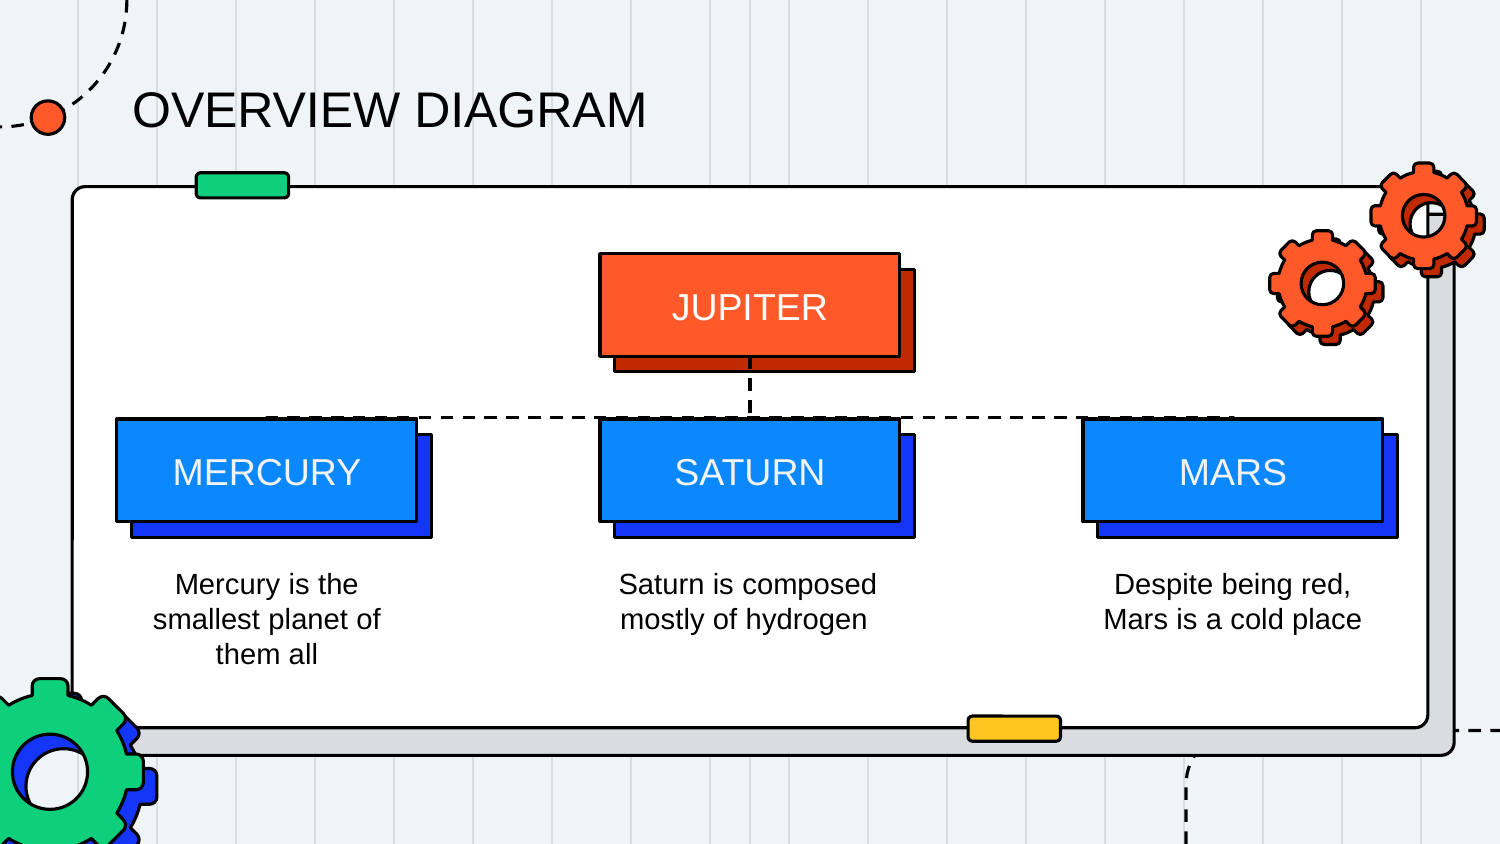

# OVERVIEW DIAGRAM

JUPITER

MERCURY
SATURN
MARS
Mercury is the smallest planet of them all
Saturn is composed mostly of hydrogen
Despite being red, Mars is a cold place